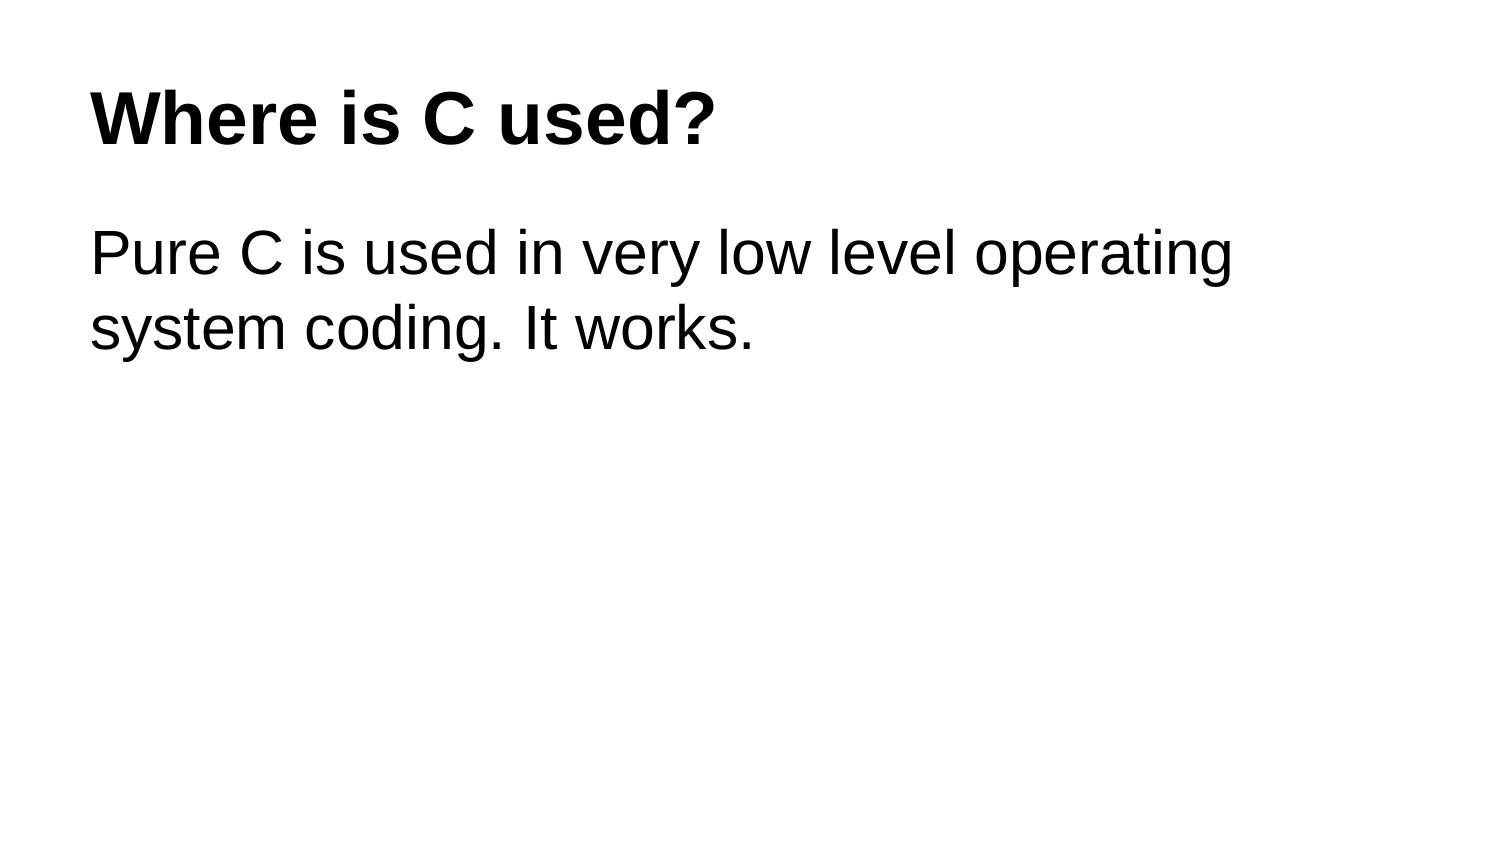

# Where is C used?
Pure C is used in very low level operating system coding. It works.